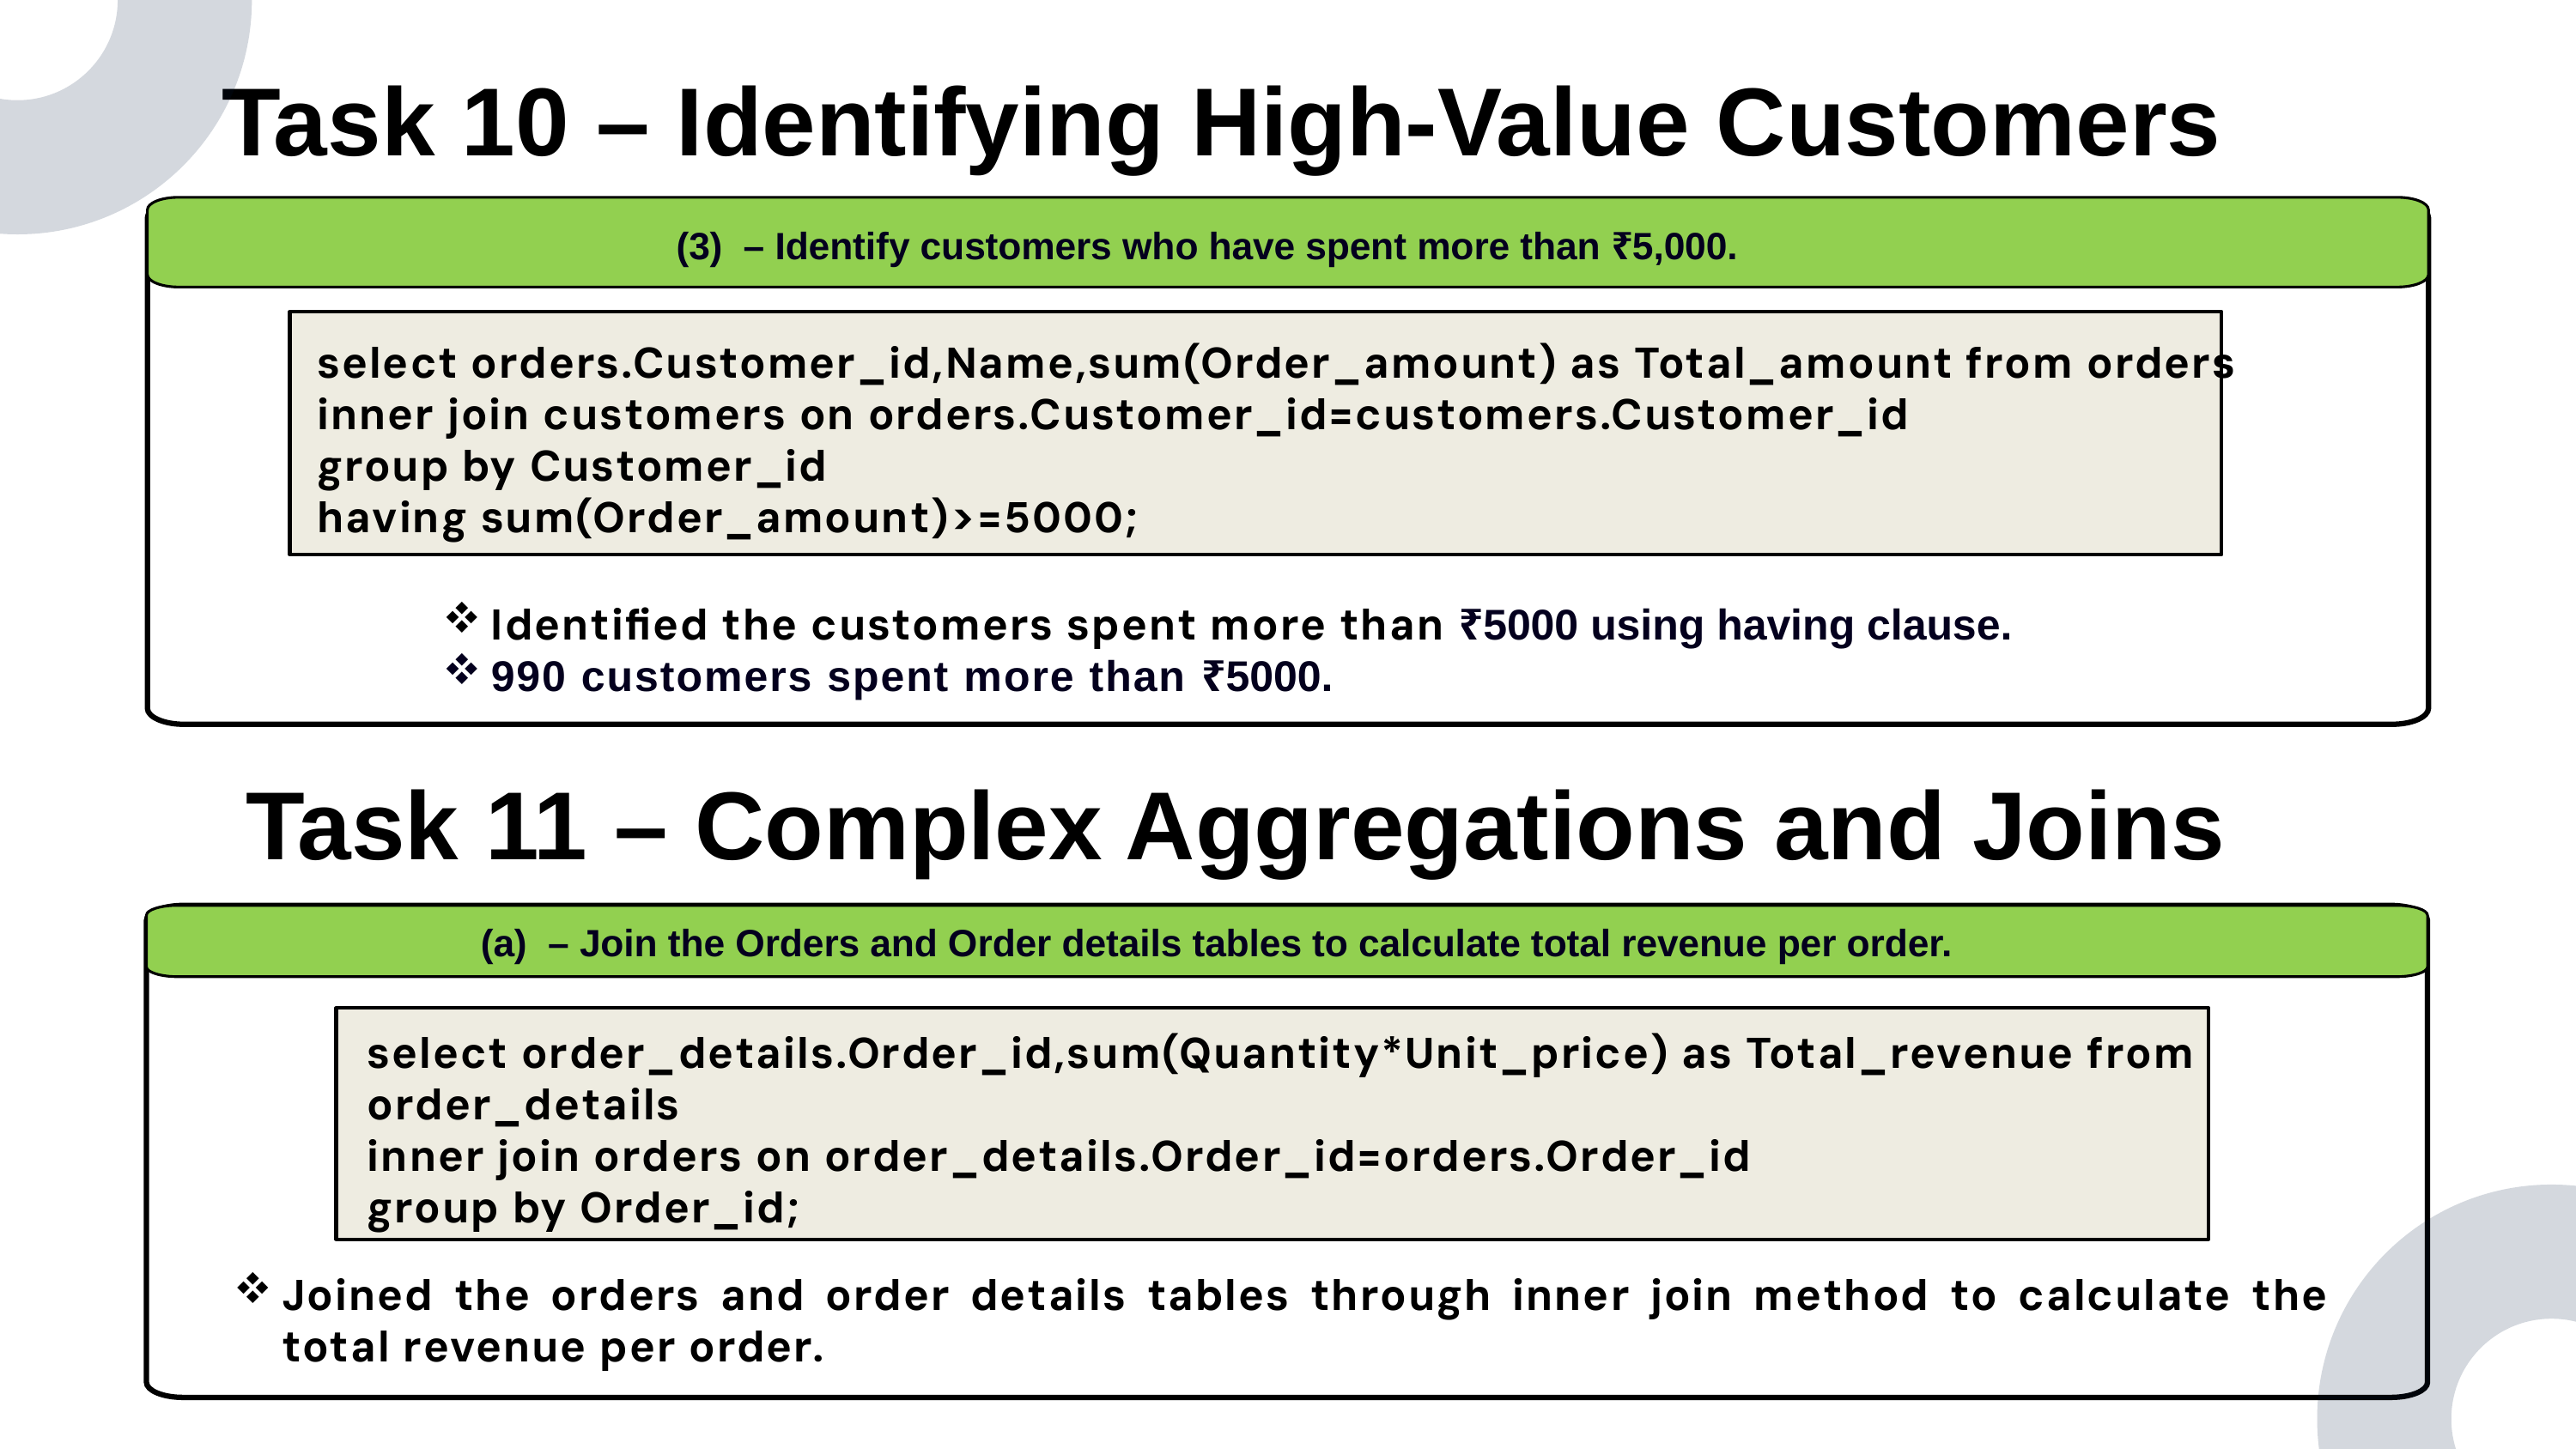

Task 10 – Identifying High-Value Customers

(3)  – Identify customers who have spent more than ₹5,000.

select orders.Customer_id,Name,sum(Order_amount) as Total_amount from orders
inner join customers on orders.Customer_id=customers.Customer_id
group by Customer_id
having sum(Order_amount)>=5000;
Identified the customers spent more than ₹5000 using having clause.
990 customers spent more than ₹5000.
Task 11 – Complex Aggregations and Joins

(a)  – Join the Orders and Order details tables to calculate total revenue per order.

select order_details.Order_id,sum(Quantity*Unit_price) as Total_revenue from order_details
inner join orders on order_details.Order_id=orders.Order_id
group by Order_id;

Joined the orders and order details tables through inner join method to calculate the total revenue per order.